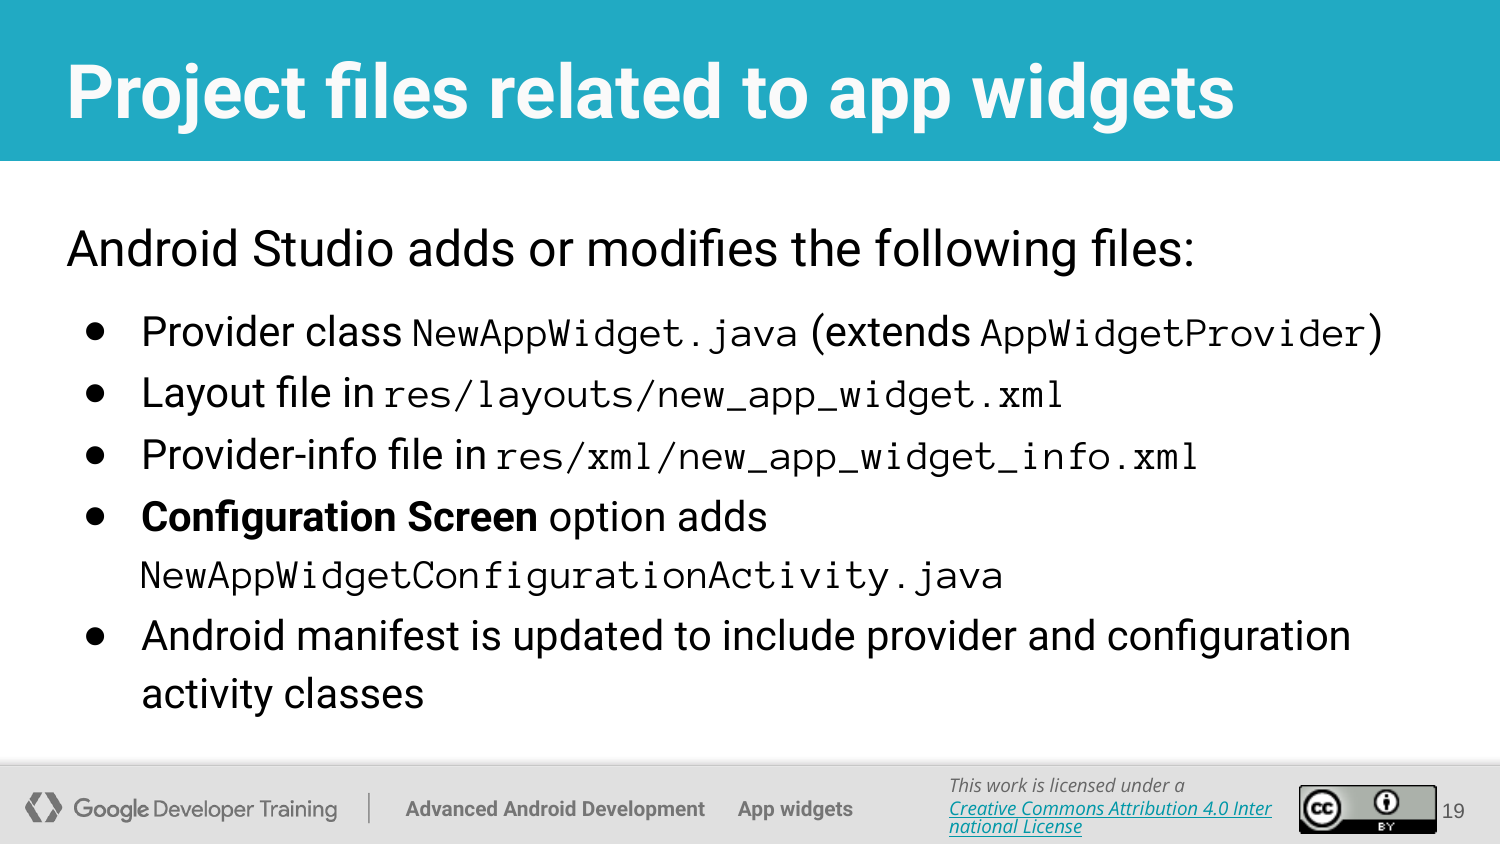

# Project files related to app widgets
Android Studio adds or modifies the following files:
Provider class NewAppWidget.java (extends AppWidgetProvider)
Layout file in res/layouts/new_app_widget.xml
Provider-info file in res/xml/new_app_widget_info.xml
Configuration Screen option adds NewAppWidgetConfigurationActivity.java
Android manifest is updated to include provider and configuration activity classes

19